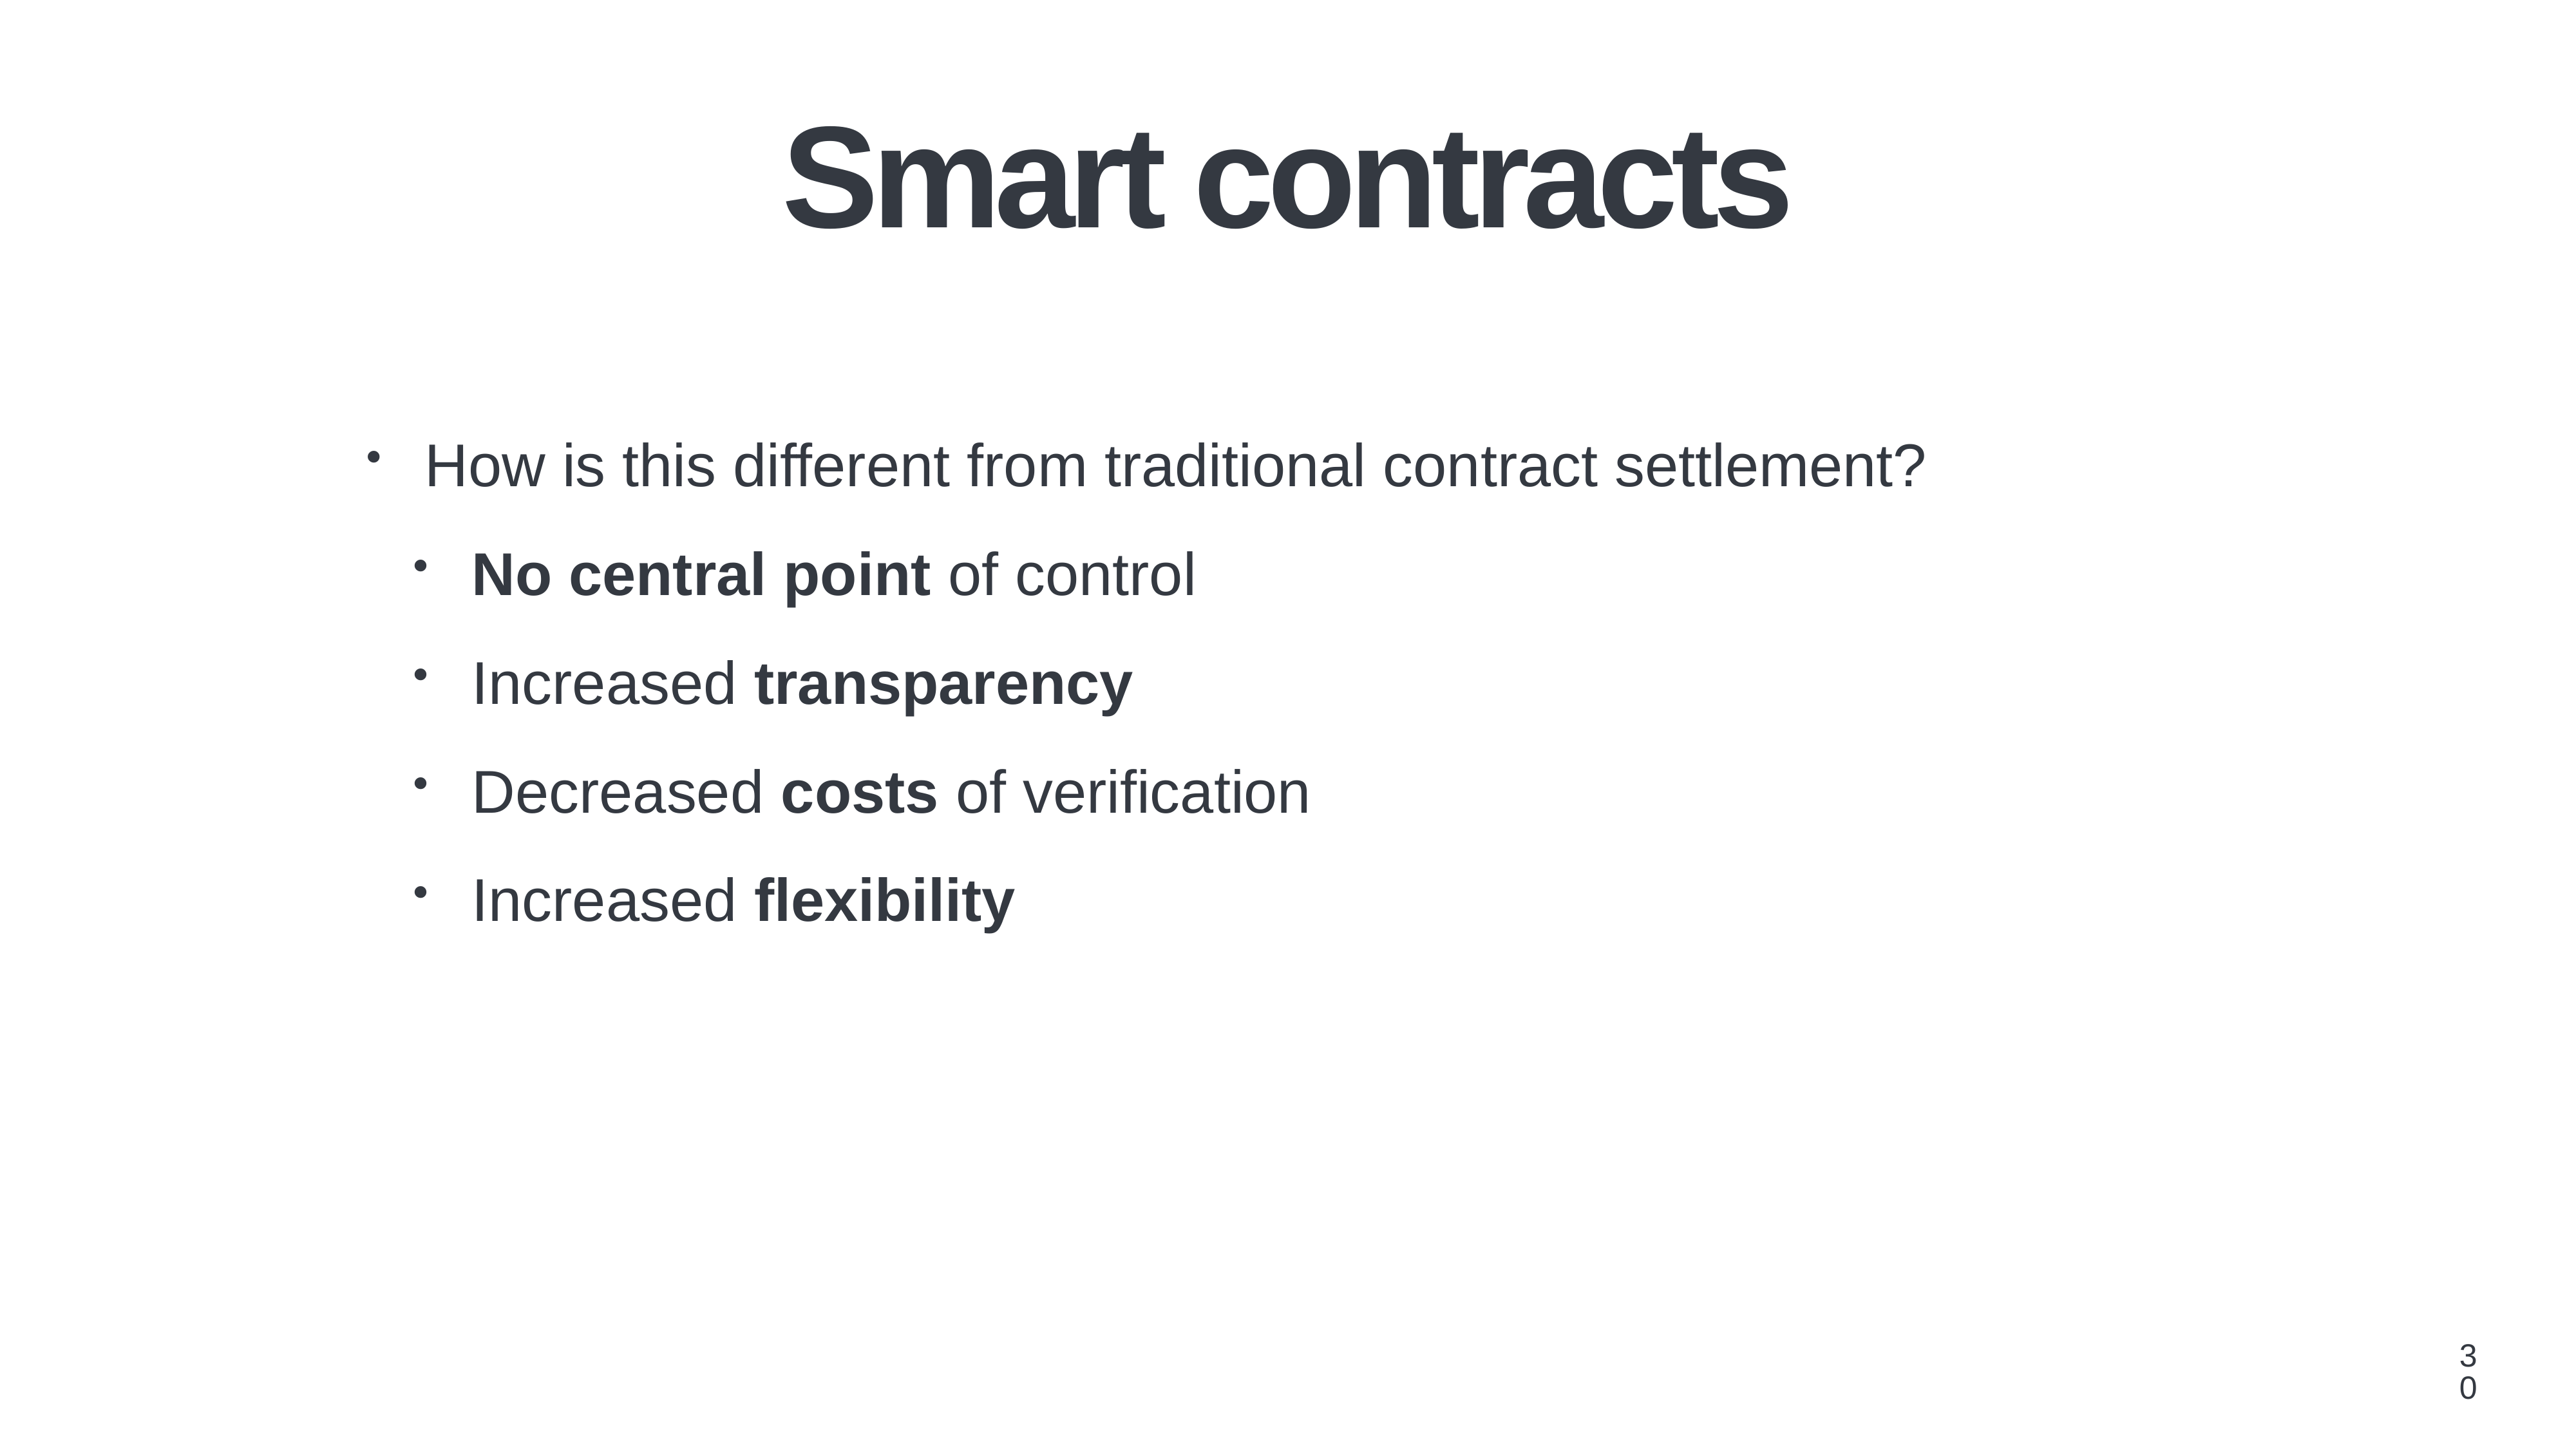

# Smart contracts
How is this different from traditional contract settlement?
No central point of control
Increased transparency
Decreased costs of verification
Increased flexibility
30